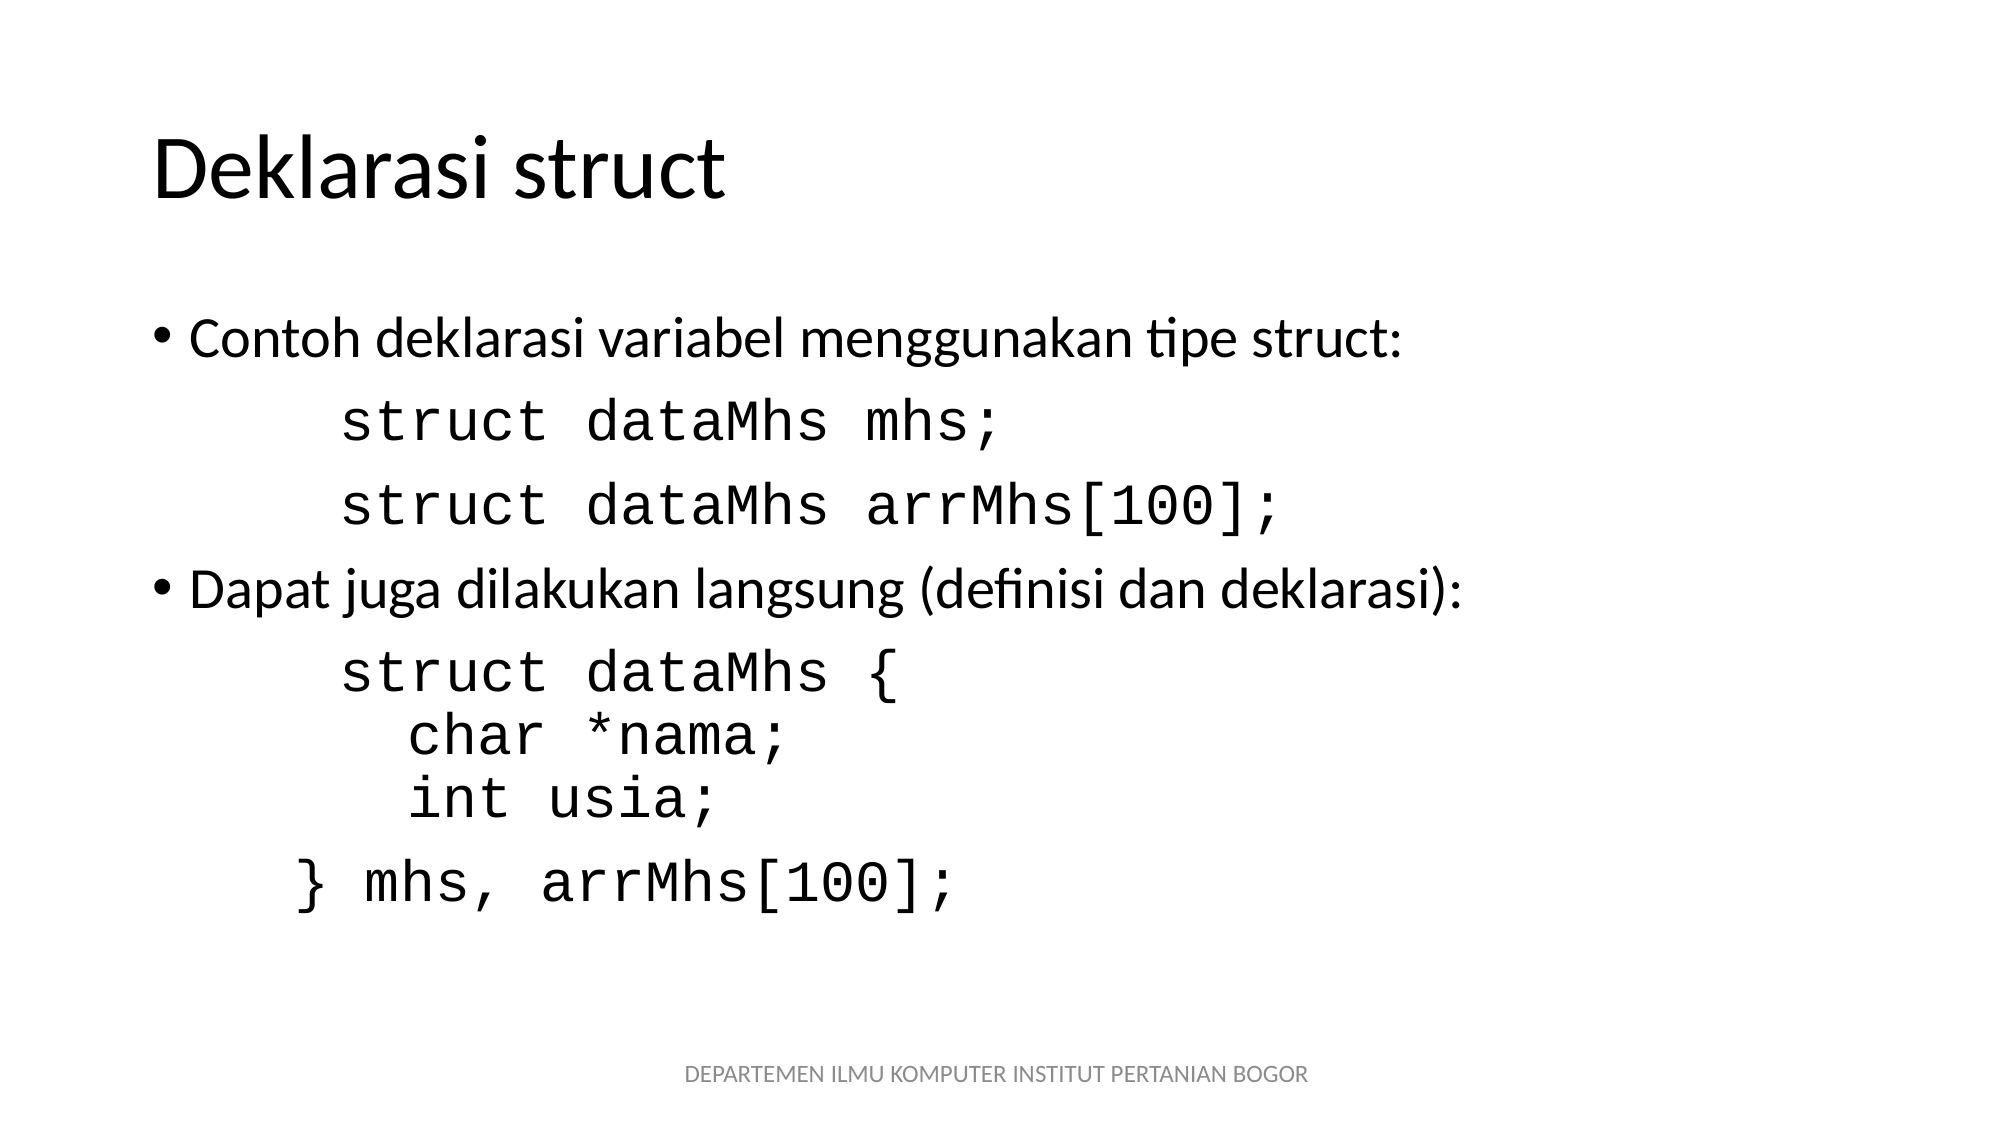

# Deklarasi struct
Contoh deklarasi variabel menggunakan tipe struct:
		struct dataMhs mhs;
		struct dataMhs arrMhs[100];
Dapat juga dilakukan langsung (definisi dan deklarasi):
		struct dataMhs {
	   char *nama;
	   int usia;
	   } mhs, arrMhs[100];
DEPARTEMEN ILMU KOMPUTER INSTITUT PERTANIAN BOGOR